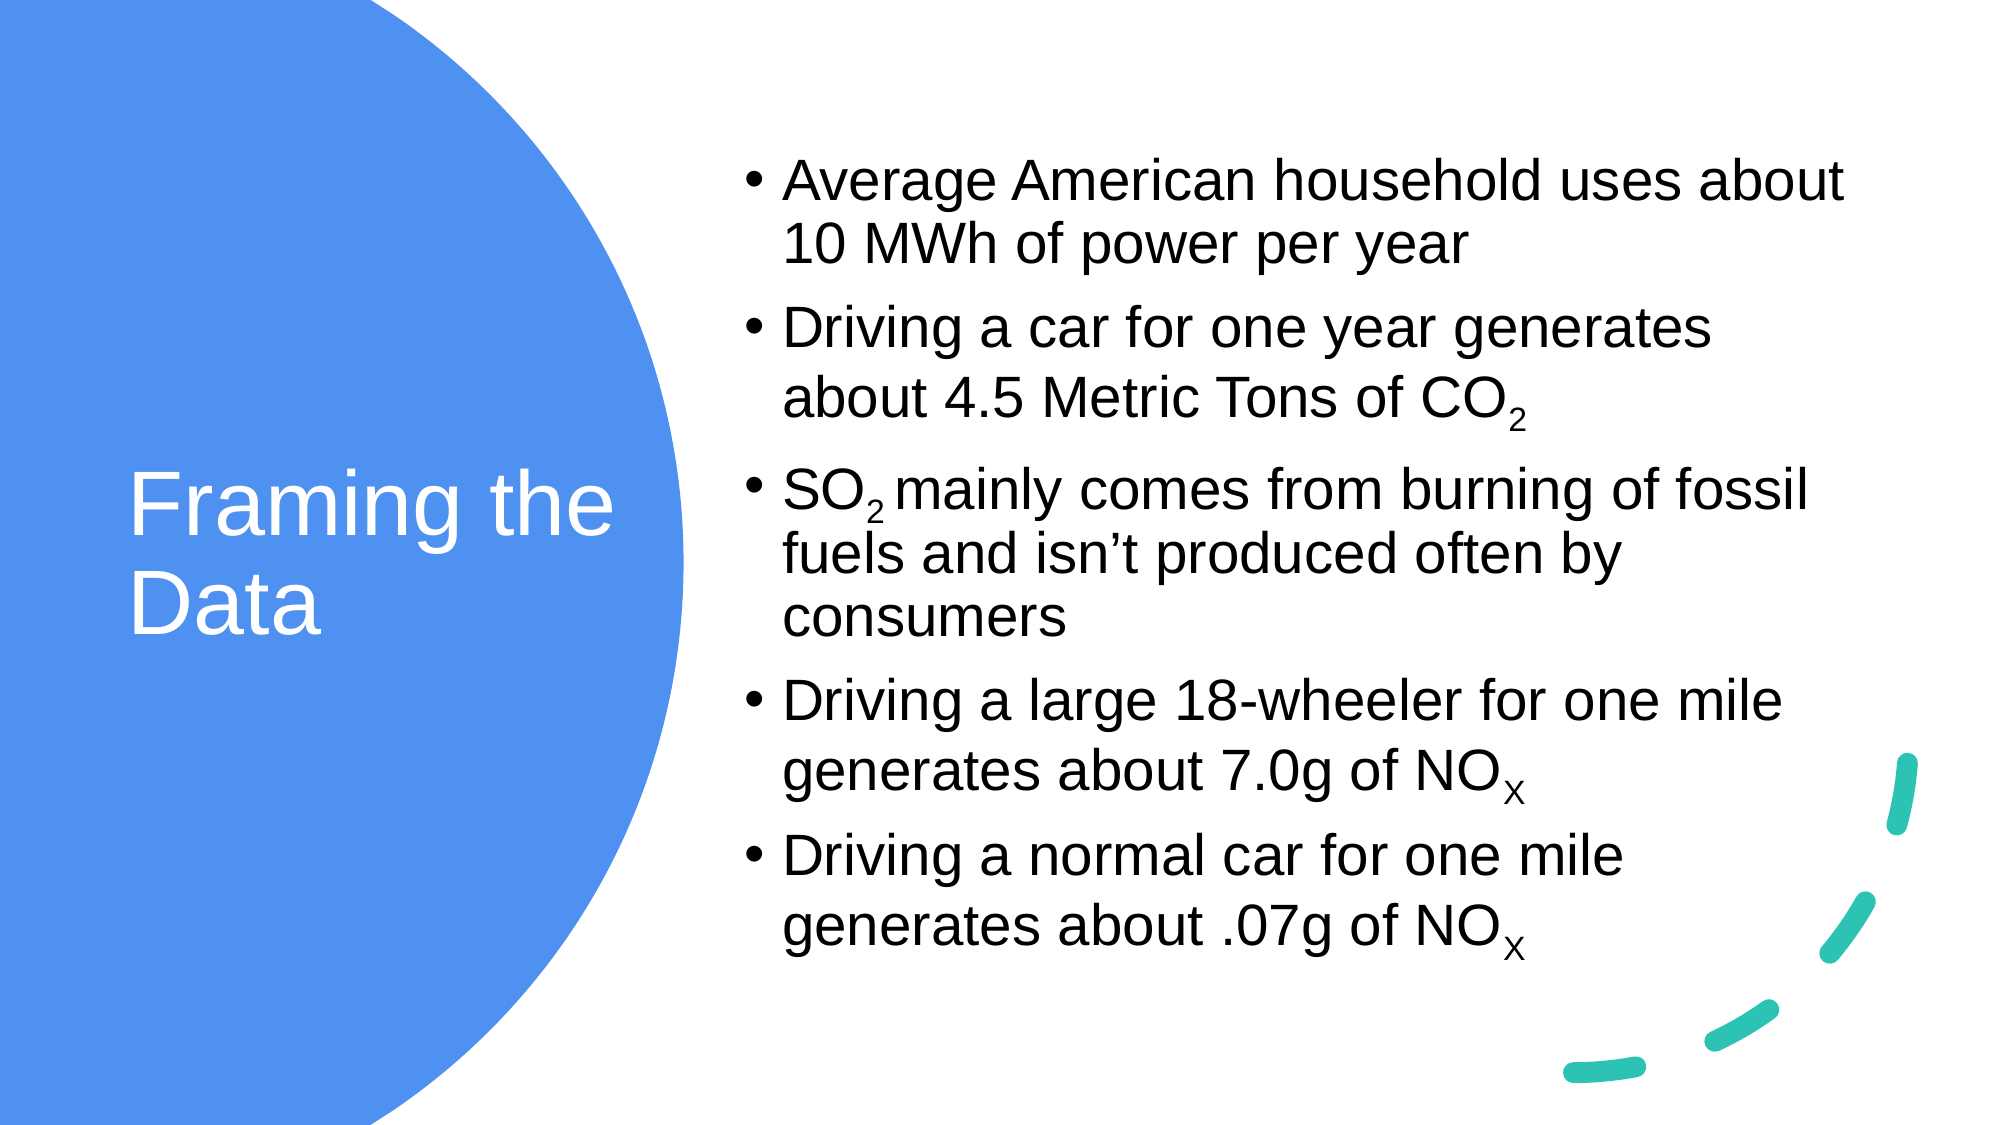

Average American household uses about 10 MWh of power per year
Driving a car for one year generates about 4.5 Metric Tons of CO2
SO2 mainly comes from burning of fossil fuels and isn’t produced often by consumers
Driving a large 18-wheeler for one mile generates about 7.0g of NOX
Driving a normal car for one mile generates about .07g of NOX
# Framing the Data